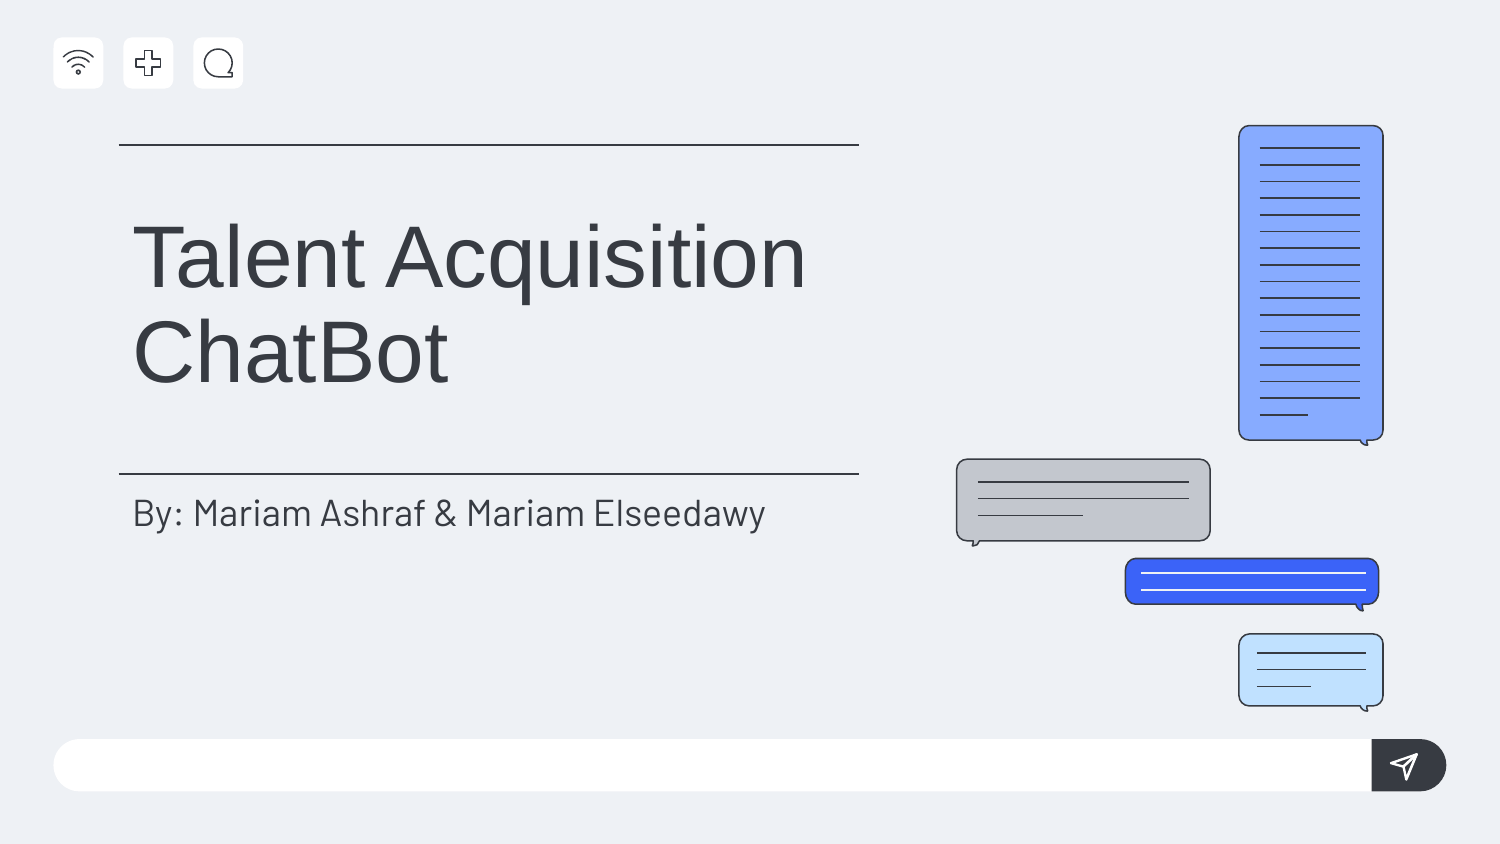

# Talent Acquisition ChatBot
By: Mariam Ashraf & Mariam Elseedawy